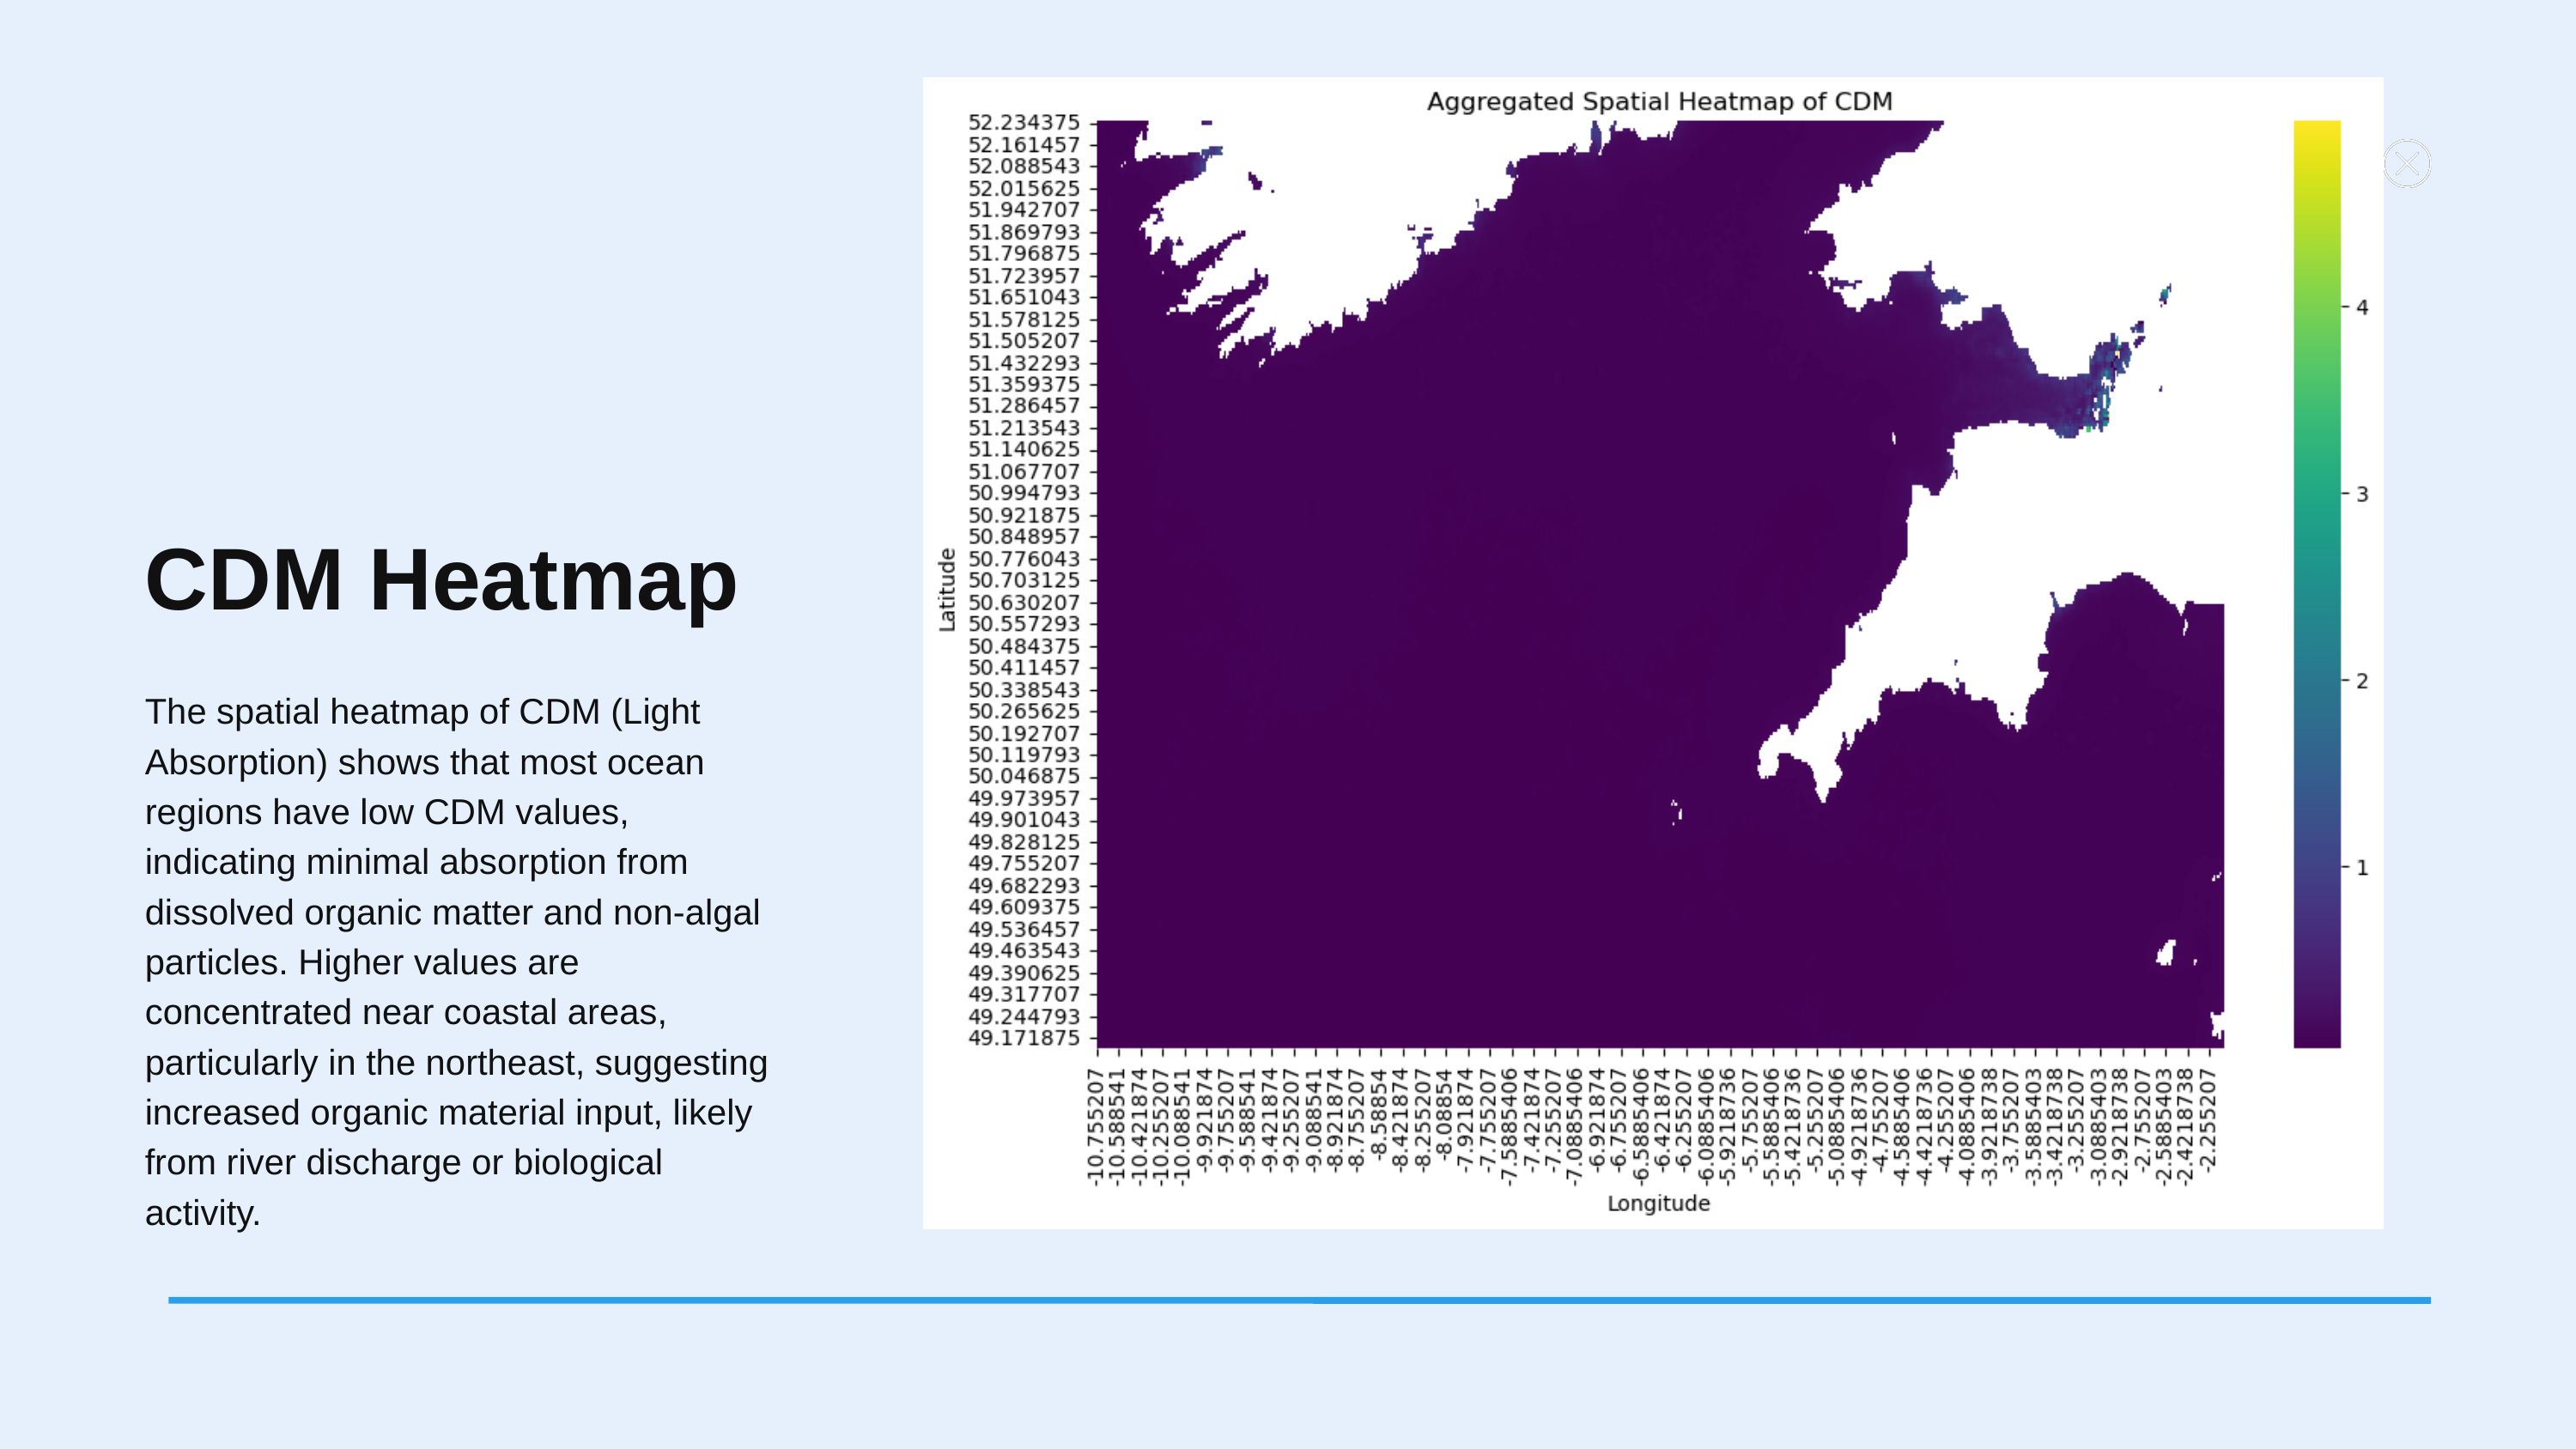

CDM Heatmap
The spatial heatmap of CDM (Light Absorption) shows that most ocean regions have low CDM values, indicating minimal absorption from dissolved organic matter and non-algal particles. Higher values are concentrated near coastal areas, particularly in the northeast, suggesting increased organic material input, likely from river discharge or biological activity.